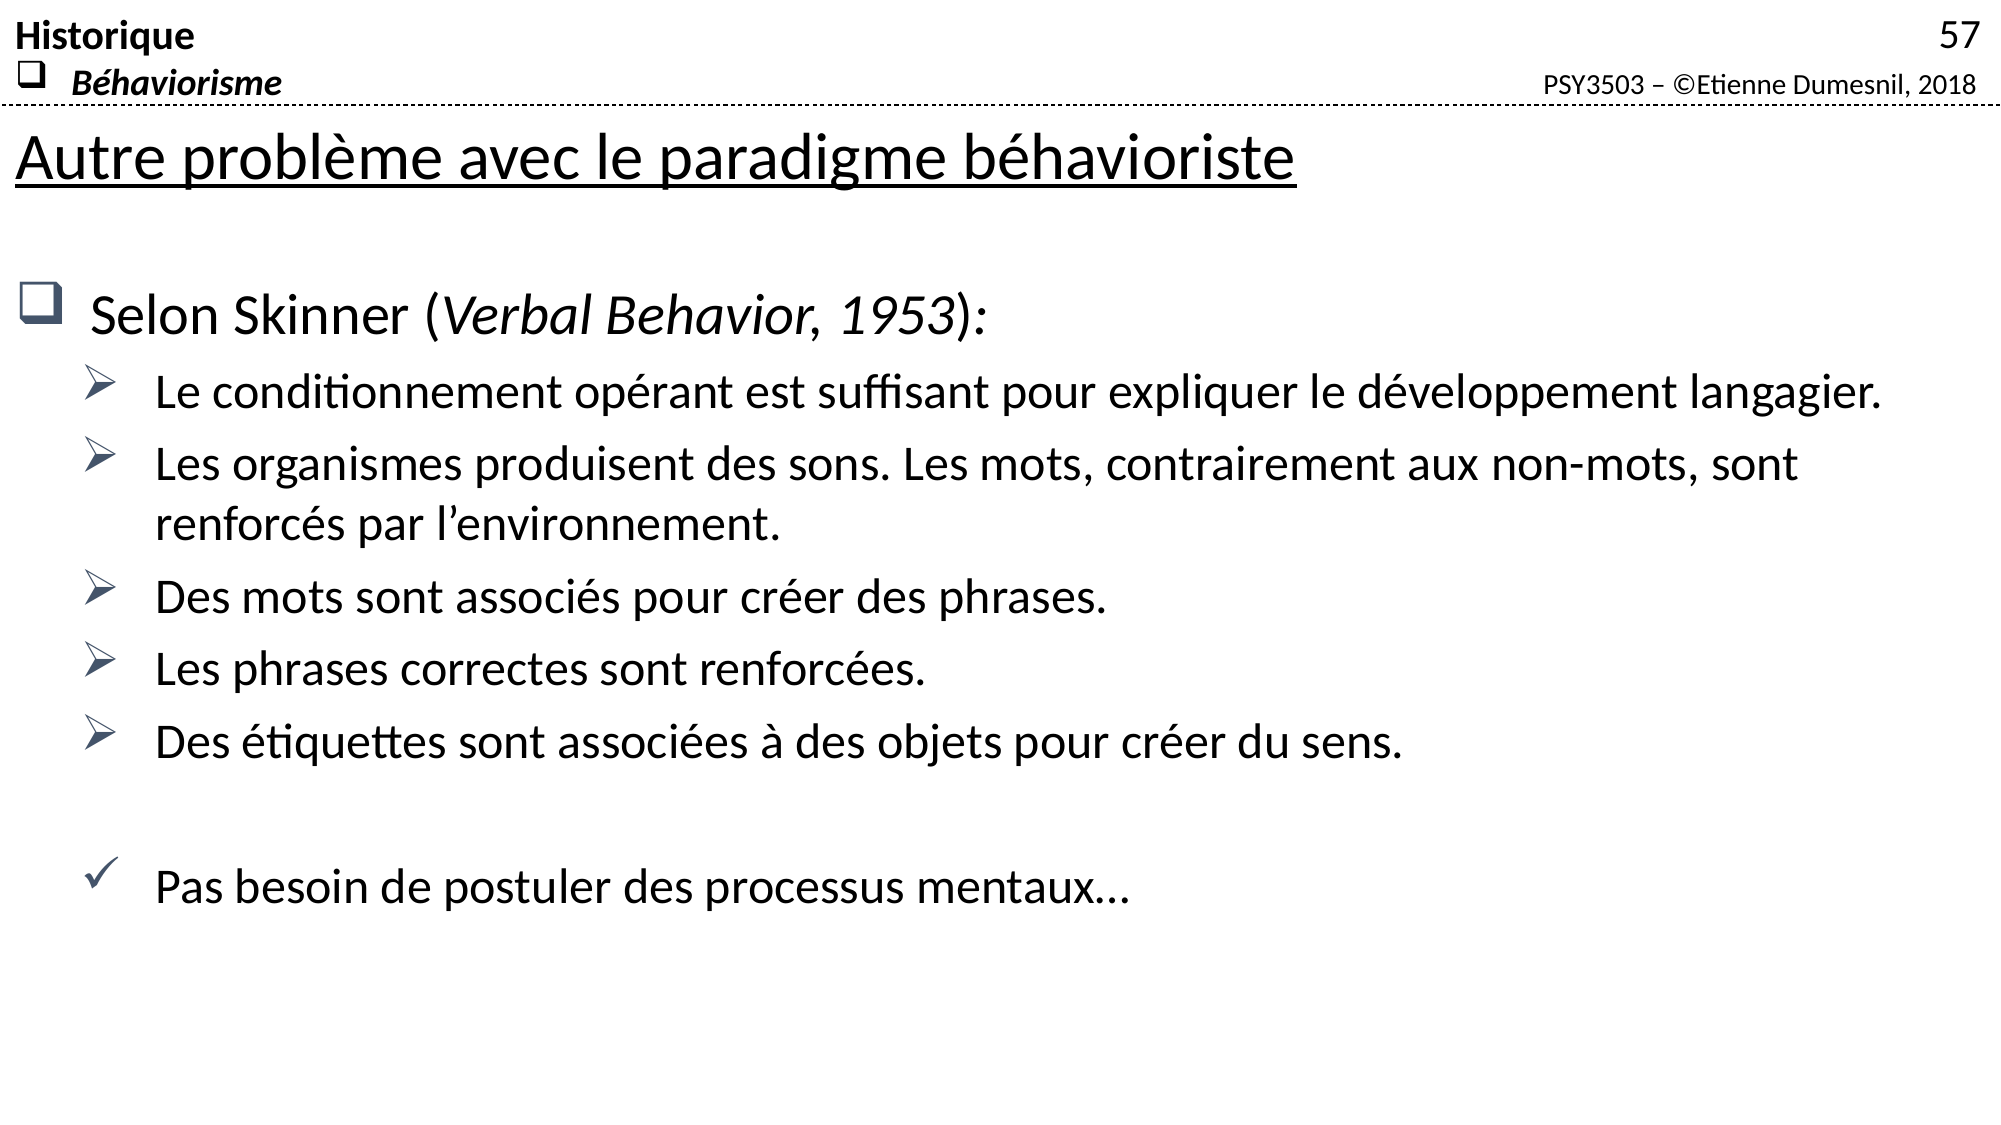

Historique
Béhaviorisme
Autre problème avec le paradigme béhavioriste

Selon Skinner (Verbal Behavior, 1953):
Le conditionnement opérant est suffisant pour expliquer le développement langagier.
Les organismes produisent des sons. Les mots, contrairement aux non-mots, sont renforcés par l’environnement.
Des mots sont associés pour créer des phrases.
Les phrases correctes sont renforcées.
Des étiquettes sont associées à des objets pour créer du sens.

Pas besoin de postuler des processus mentaux…